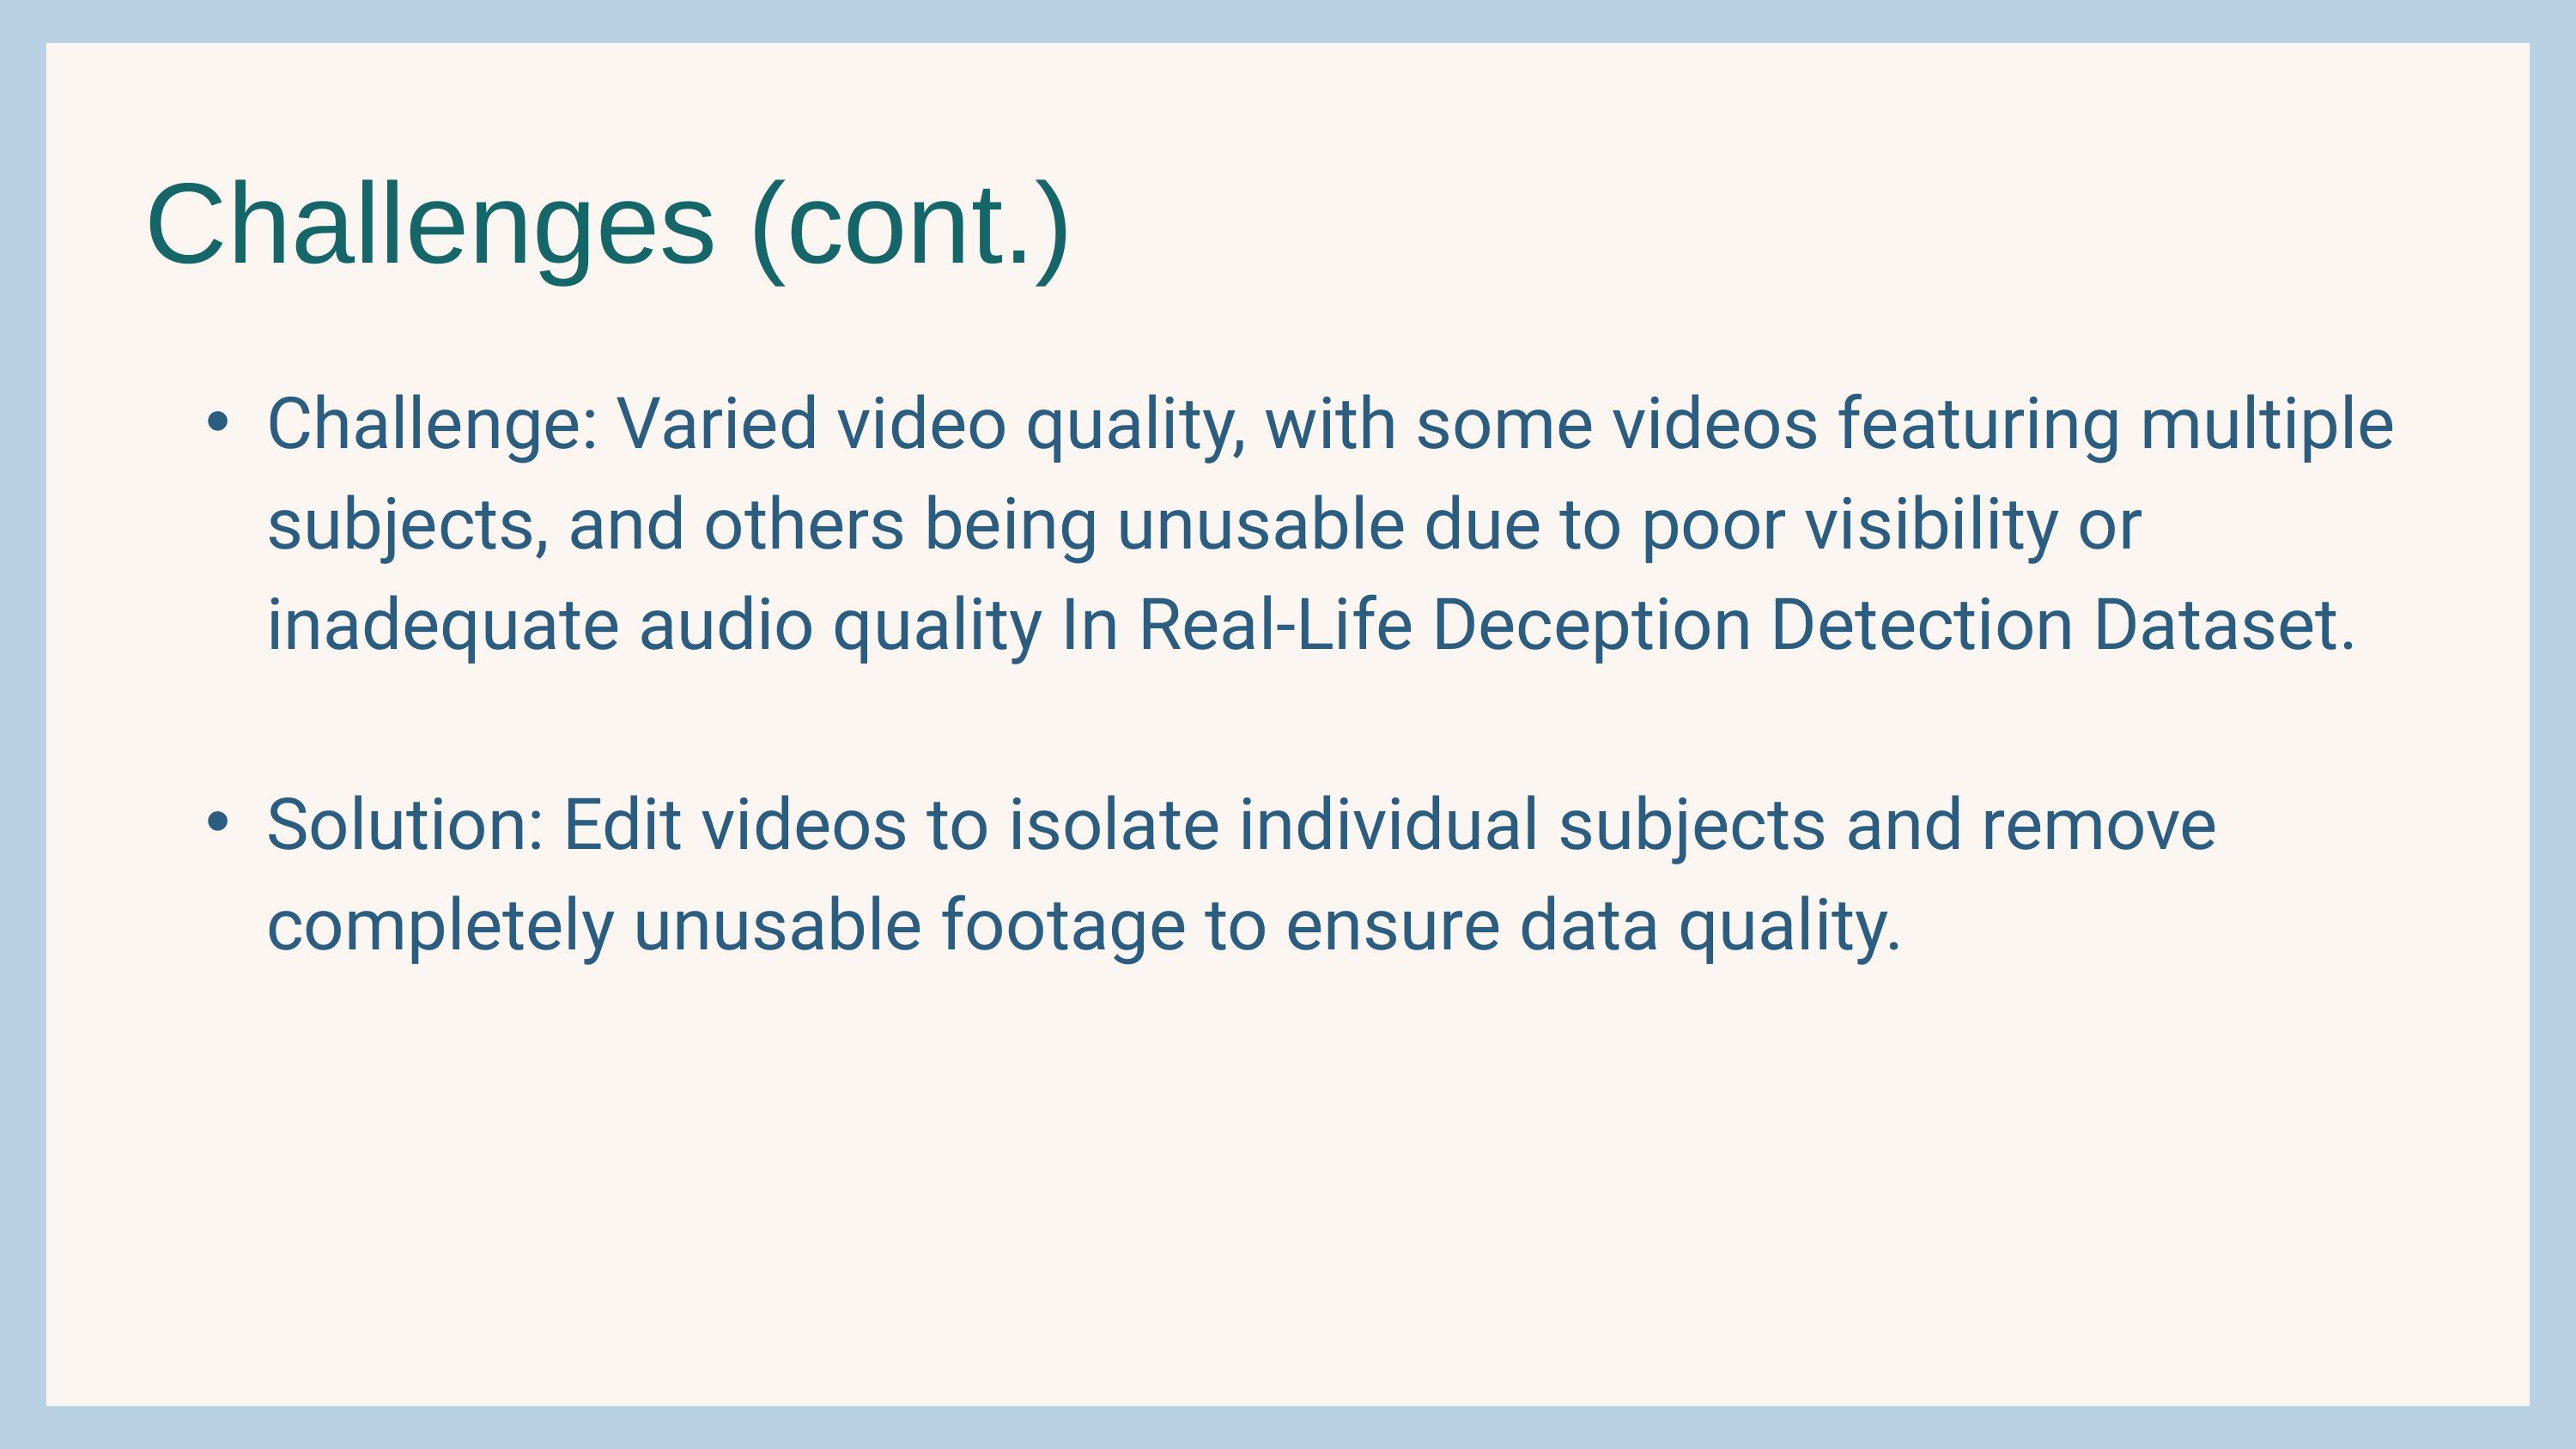

Challenges (cont.)
Challenge: Varied video quality, with some videos featuring multiple subjects, and others being unusable due to poor visibility or inadequate audio quality In Real-Life Deception Detection Dataset.

Solution: Edit videos to isolate individual subjects and remove completely unusable footage to ensure data quality.